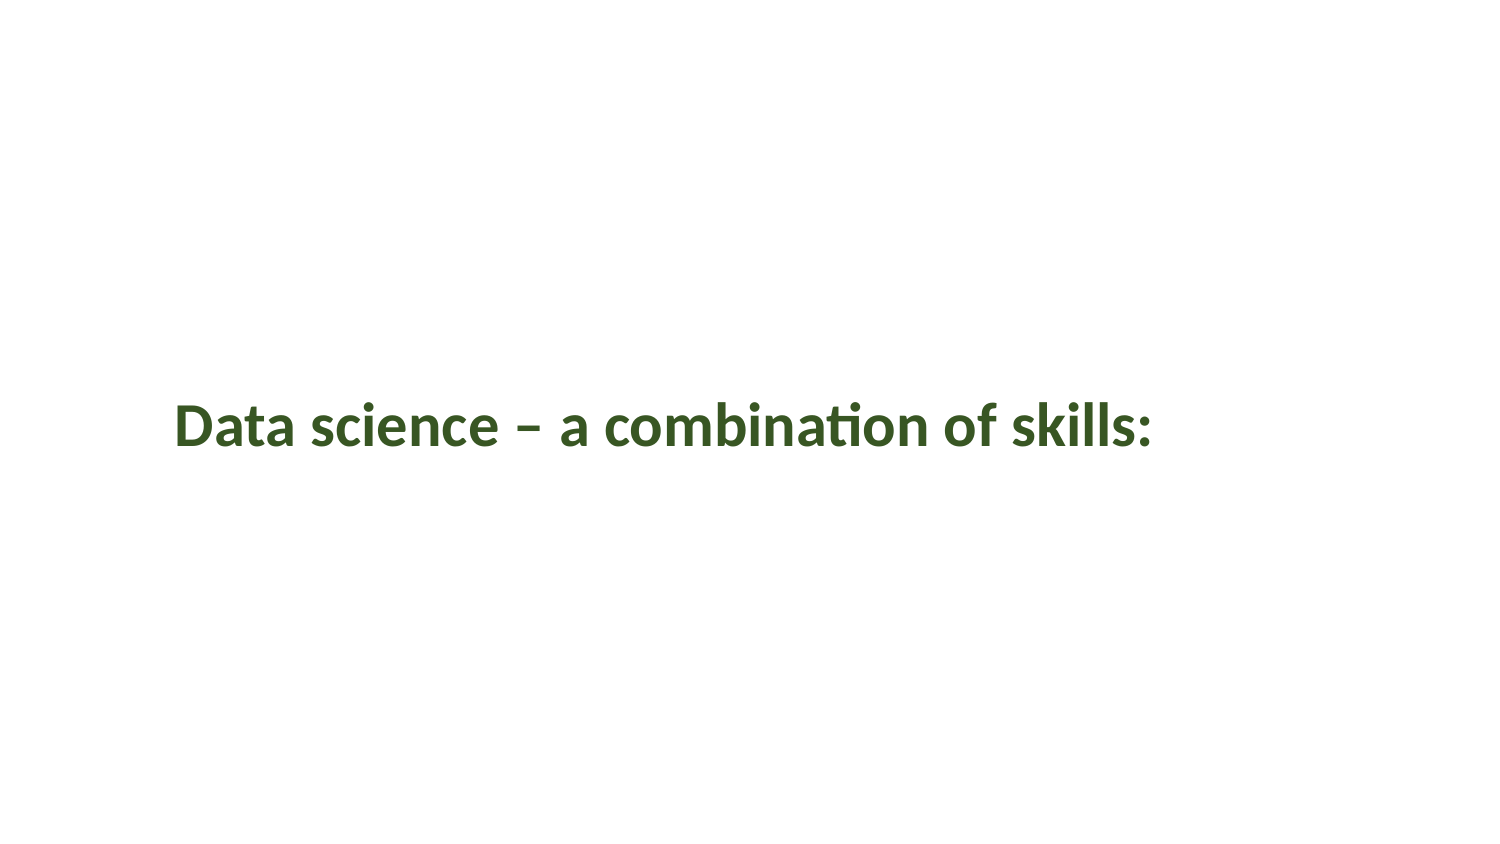

Data science – a combination of skills: